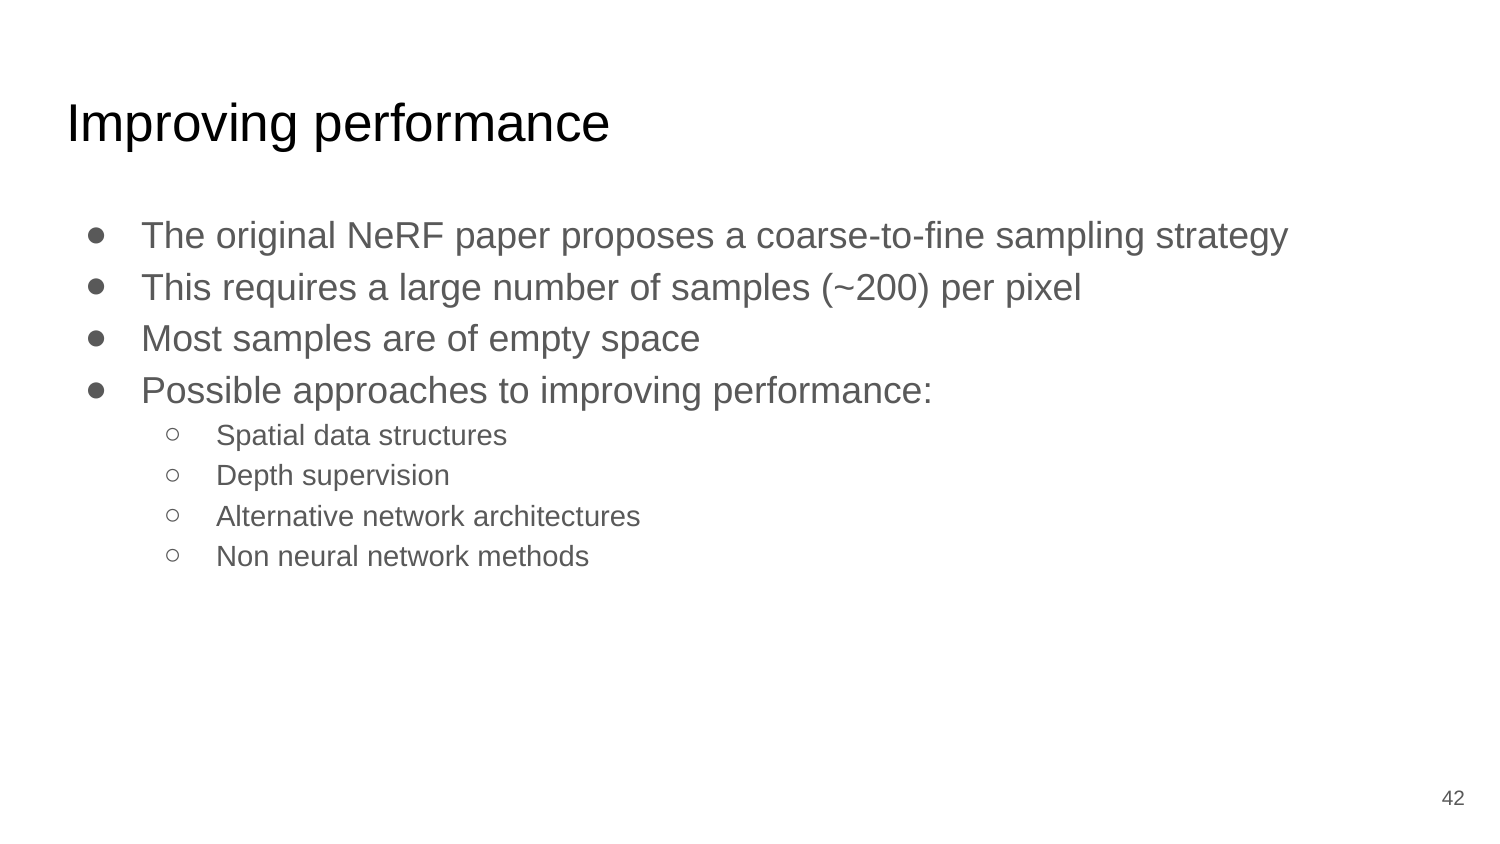

# Improving performance
The original NeRF paper proposes a coarse-to-fine sampling strategy
This requires a large number of samples (~200) per pixel
Most samples are of empty space
Possible approaches to improving performance:
Spatial data structures
Depth supervision
Alternative network architectures
Non neural network methods
42